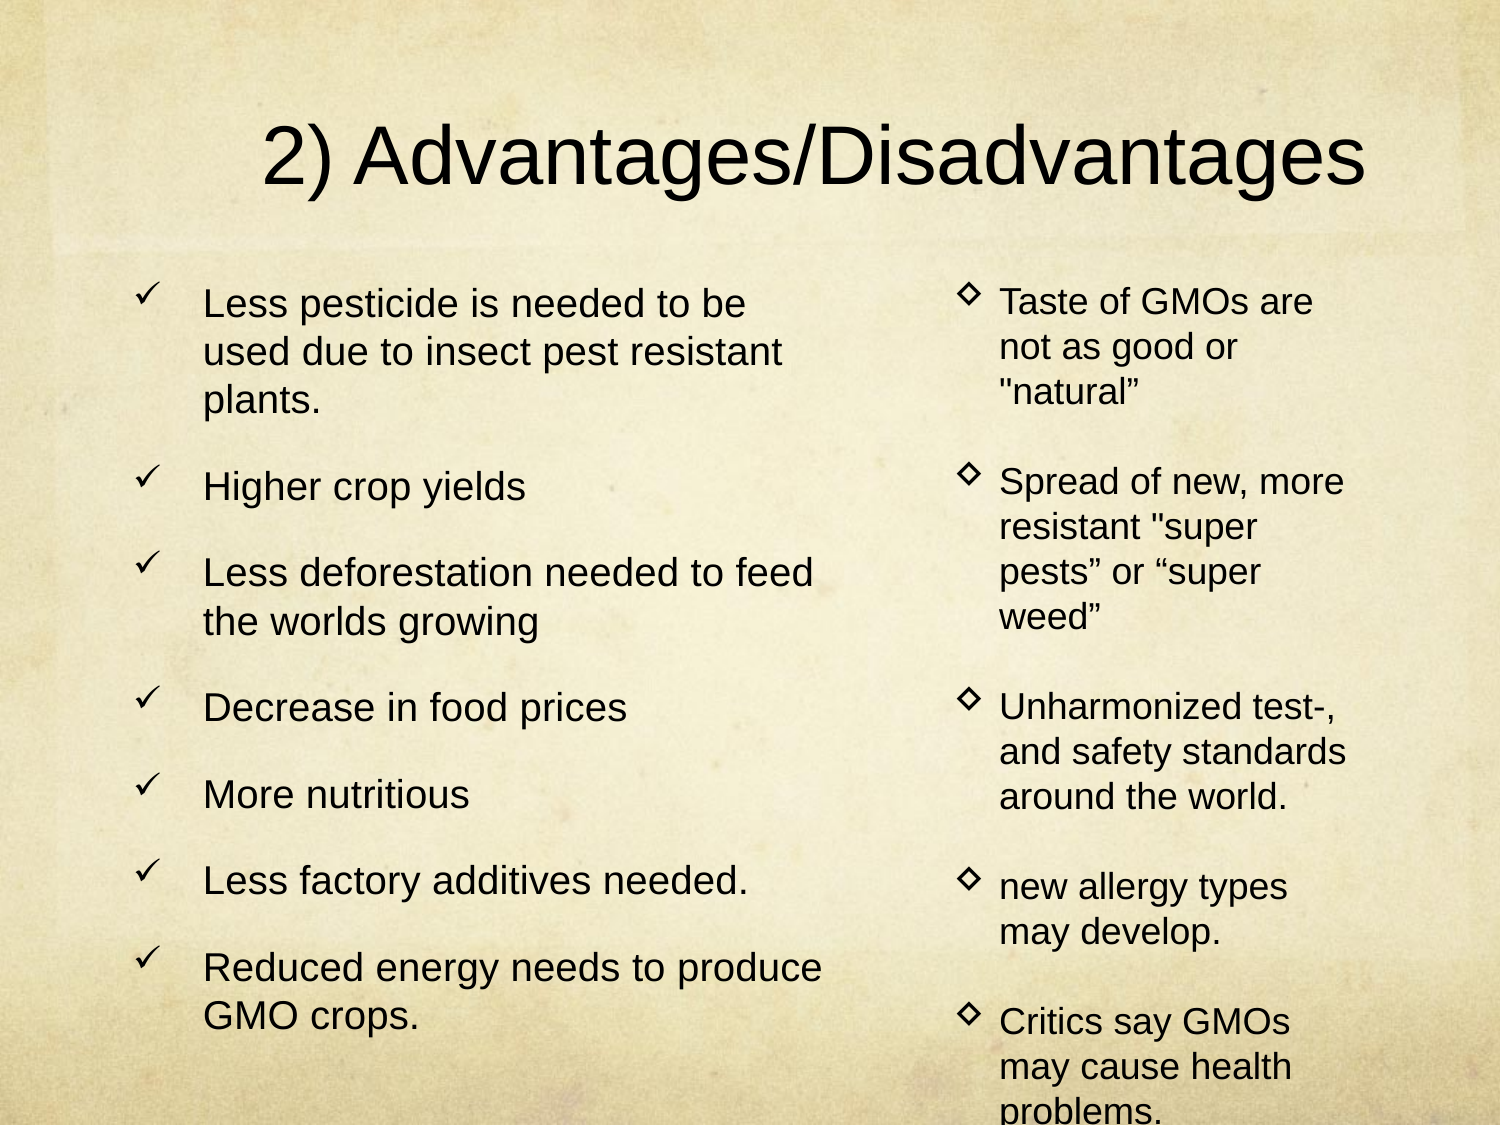

# 2) Advantages/Disadvantages
Less pesticide is needed to be used due to insect pest resistant plants.
Higher crop yields
Less deforestation needed to feed the worlds growing
Decrease in food prices
More nutritious
Less factory additives needed.
Reduced energy needs to produce GMO crops.

Taste of GMOs are not as good or "natural”

Spread of new, more resistant "super pests” or “super weed”

Unharmonized test-, and safety standards around the world.

new allergy types may develop.

Critics say GMOs may cause health problems.